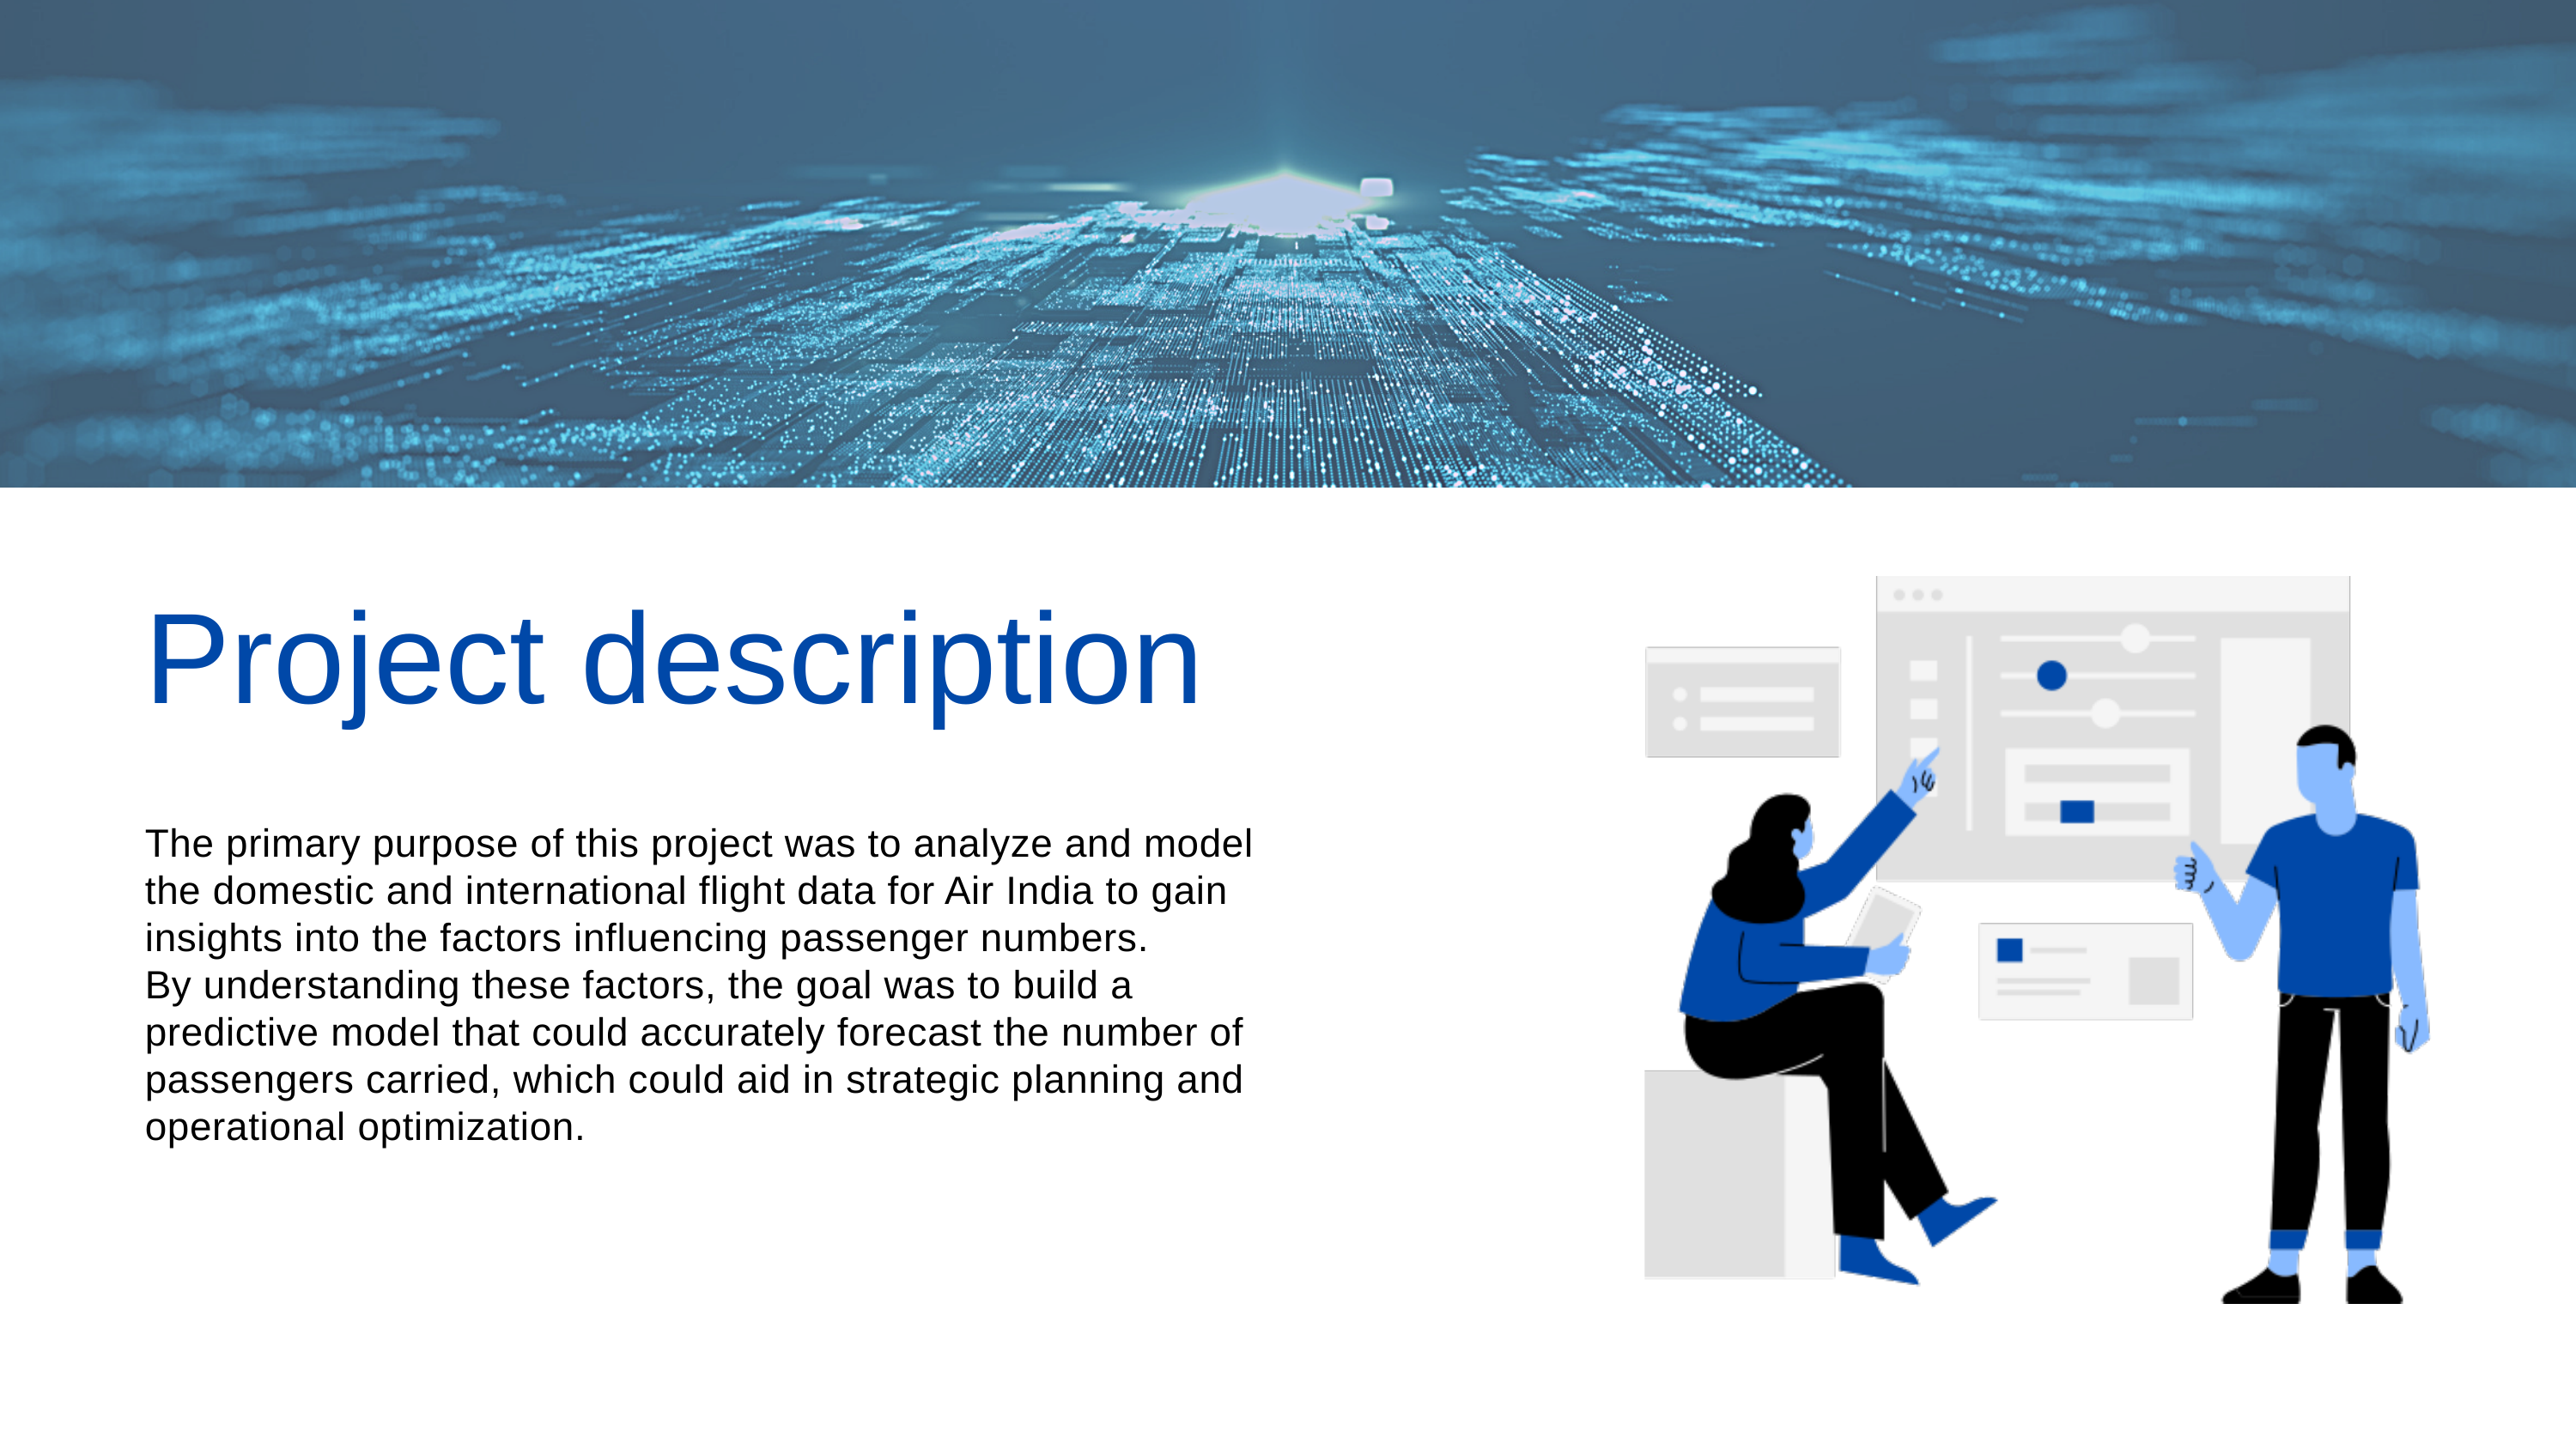

Project description

The primary purpose of this project was to analyze and model the domestic and international flight data for Air India to gain insights into the factors influencing passenger numbers.
By understanding these factors, the goal was to build a predictive model that could accurately forecast the number of passengers carried, which could aid in strategic planning and operational optimization.
More Details